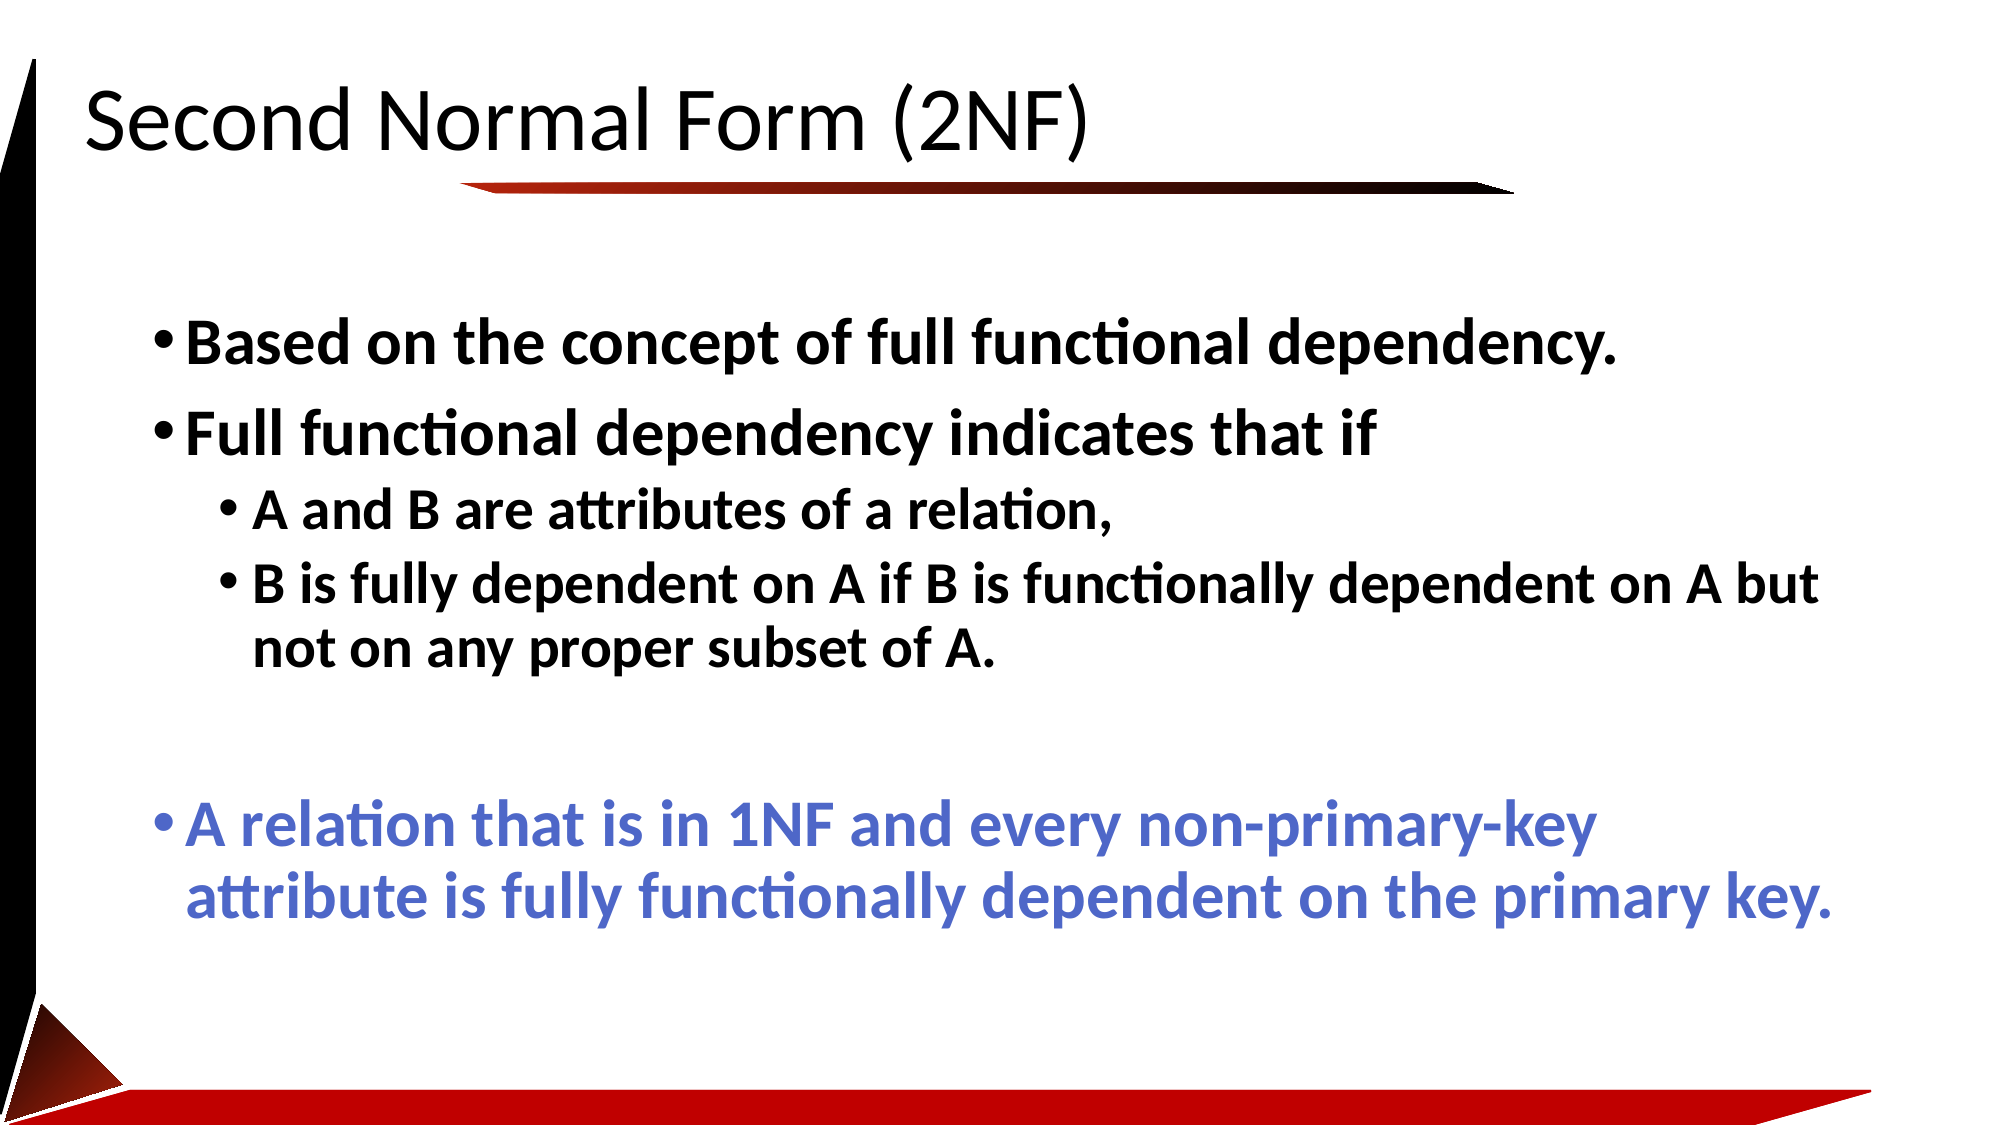

# Second Normal Form (2NF)
Based on the concept of full functional dependency.
Full functional dependency indicates that if
A and B are attributes of a relation,
B is fully dependent on A if B is functionally dependent on A but not on any proper subset of A.

A relation that is in 1NF and every non-primary-key attribute is fully functionally dependent on the primary key.